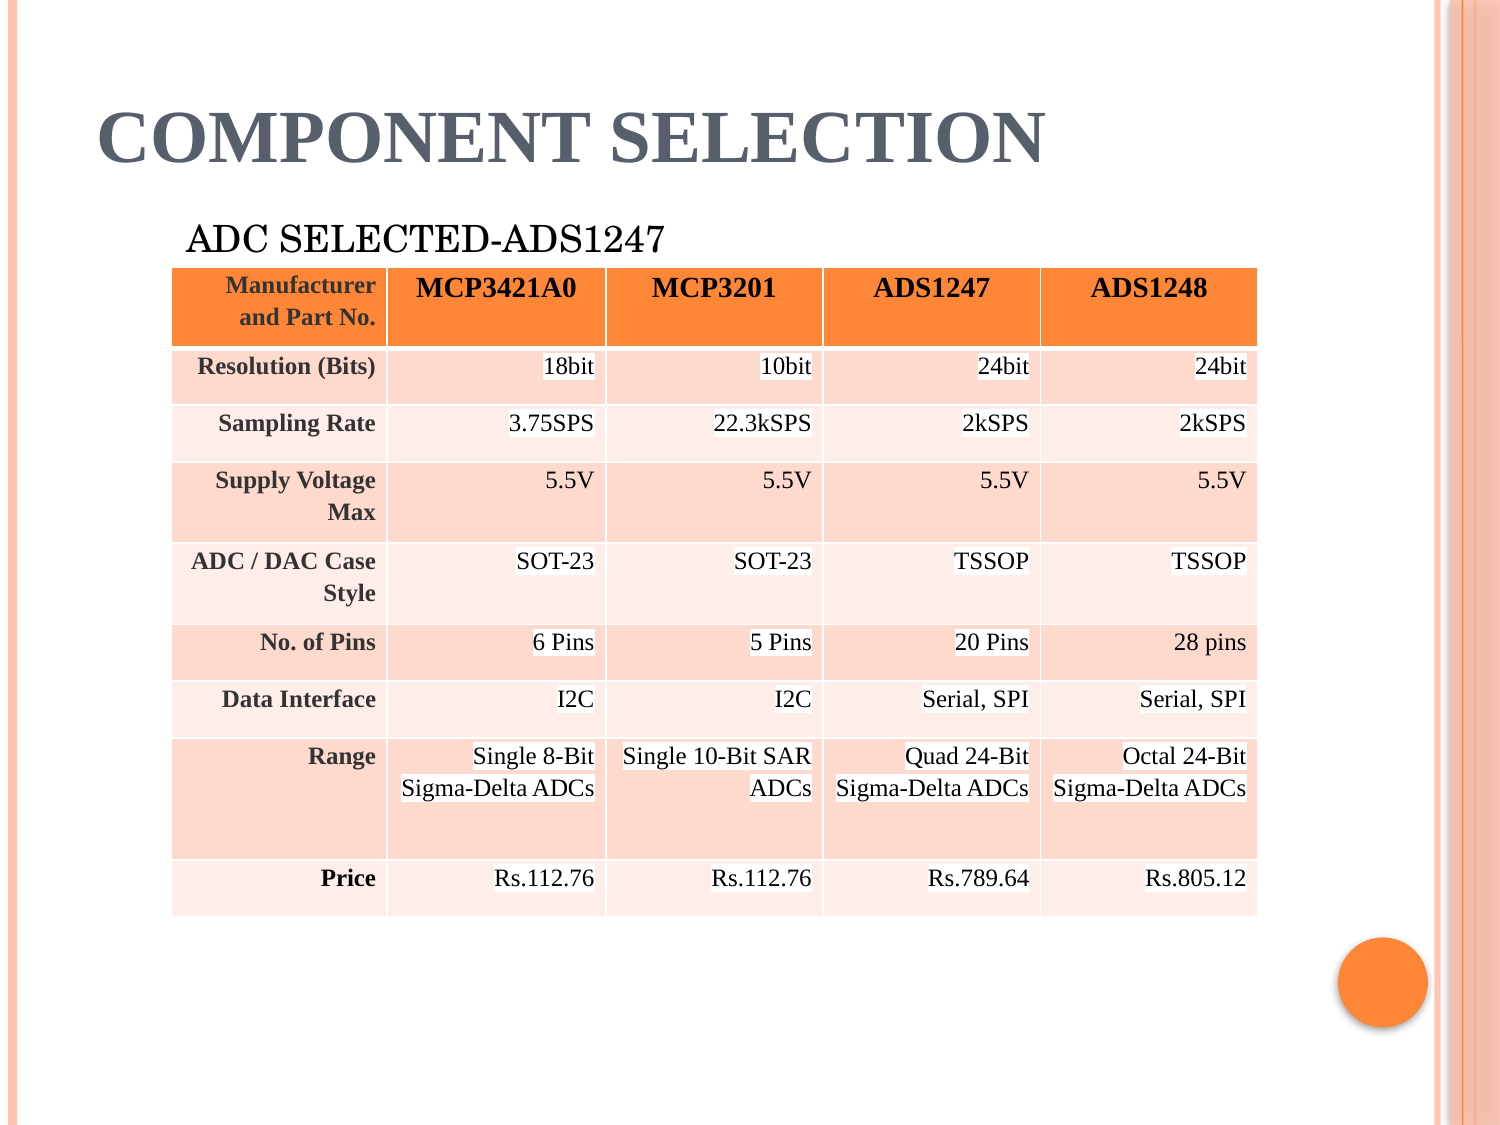

# COMPONENT SELECTION
ADC SELECTED-ADS1247
| Manufacturer and Part No. | MCP3421A0 | MCP3201 | ADS1247 | ADS1248 |
| --- | --- | --- | --- | --- |
| Resolution (Bits) | 18bit | 10bit | 24bit | 24bit |
| Sampling Rate | 3.75SPS | 22.3kSPS | 2kSPS | 2kSPS |
| Supply Voltage Max | 5.5V | 5.5V | 5.5V | 5.5V |
| ADC / DAC Case Style | SOT-23 | SOT-23 | TSSOP | TSSOP |
| No. of Pins | 6 Pins | 5 Pins | 20 Pins | 28 pins |
| Data Interface | I2C | I2C | Serial, SPI | Serial, SPI |
| Range | Single 8-Bit Sigma-Delta ADCs | Single 10-Bit SAR ADCs | Quad 24-Bit Sigma-Delta ADCs | Octal 24-Bit Sigma-Delta ADCs |
| Price | Rs.112.76 | Rs.112.76 | Rs.789.64 | Rs.805.12 |